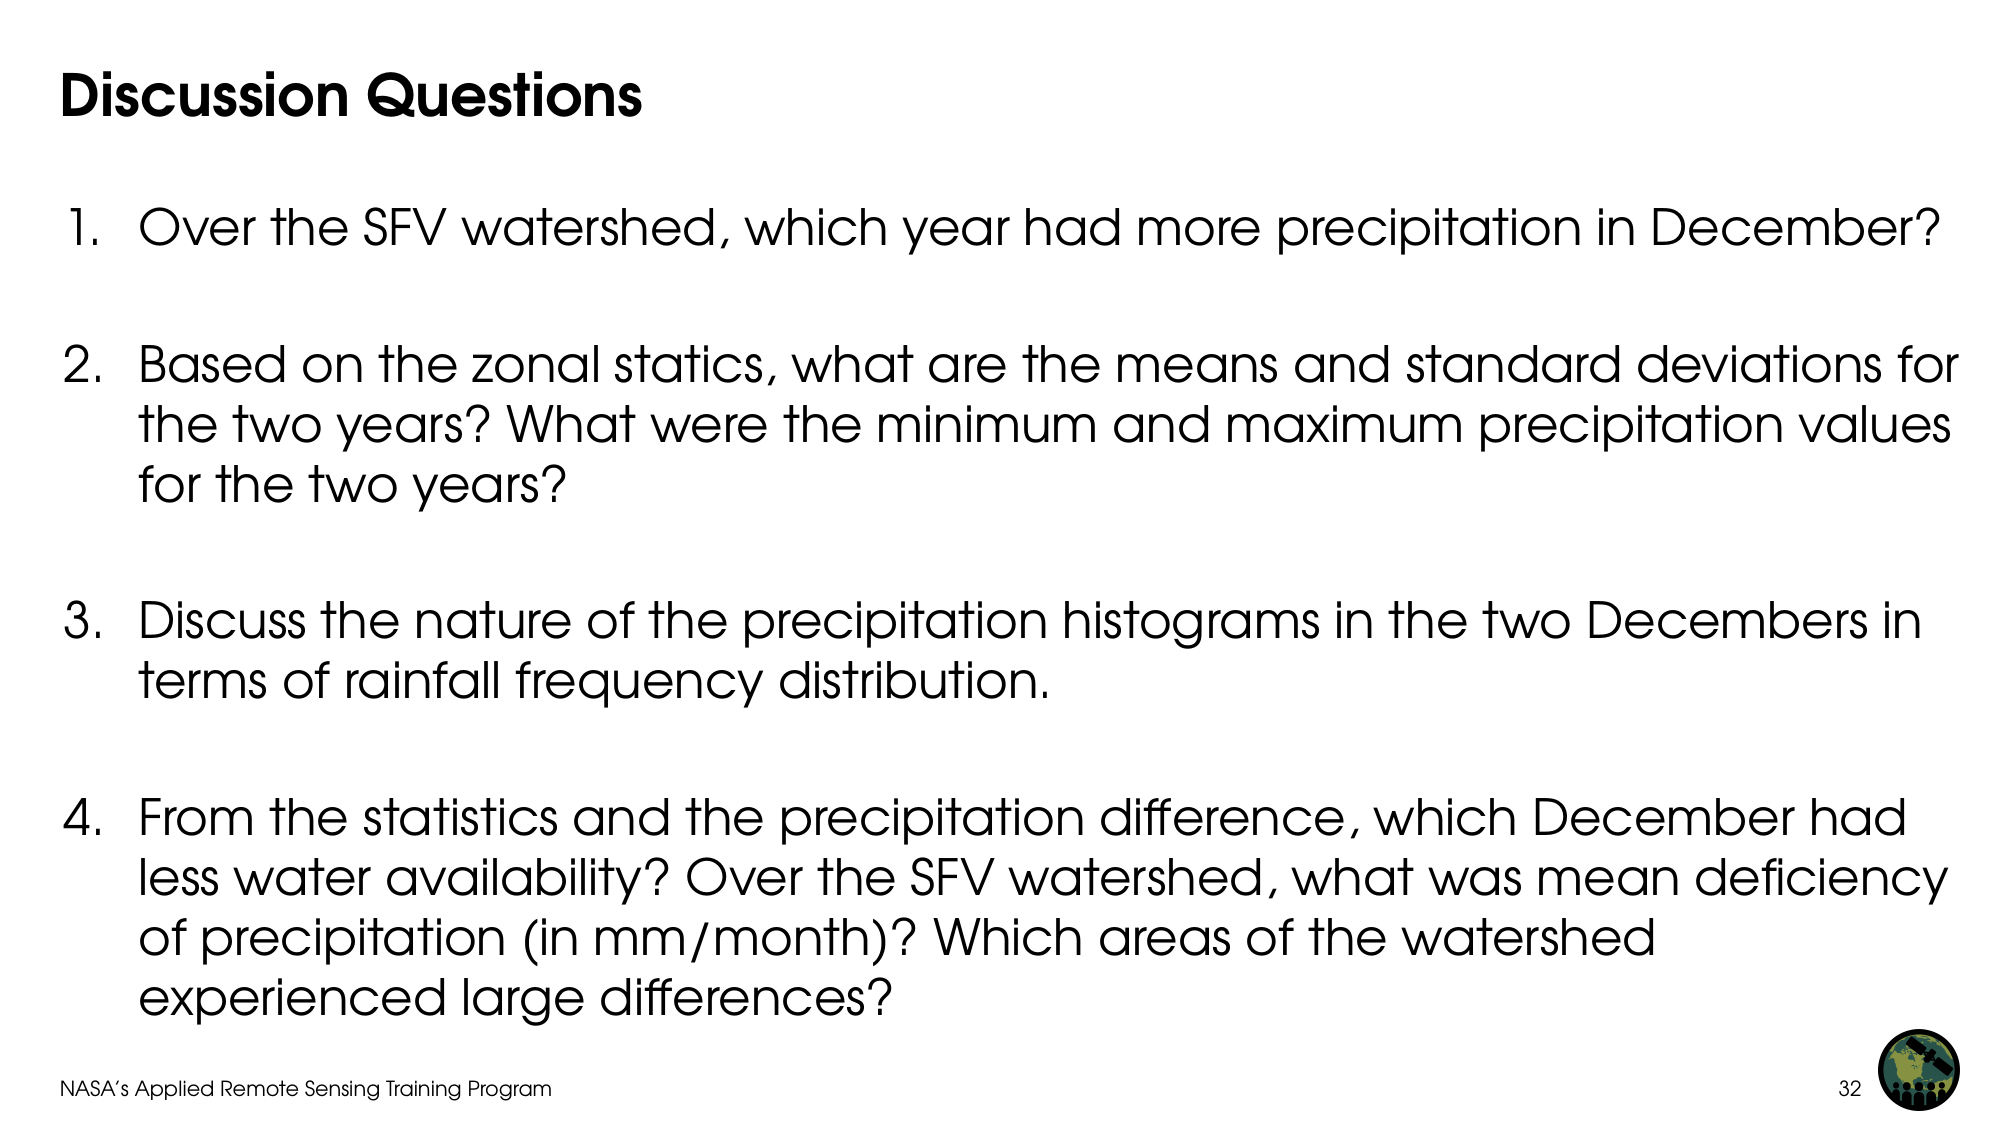

# Discussion Questions
Over the SFV watershed, which year had more precipitation in December?
Based on the zonal statics, what are the means and standard deviations for the two years? What were the minimum and maximum precipitation values for the two years?
Discuss the nature of the precipitation histograms in the two Decembers in terms of rainfall frequency distribution.
From the statistics and the precipitation difference, which December had less water availability? Over the SFV watershed, what was mean deficiency of precipitation (in mm/month)? Which areas of the watershed experienced large differences?